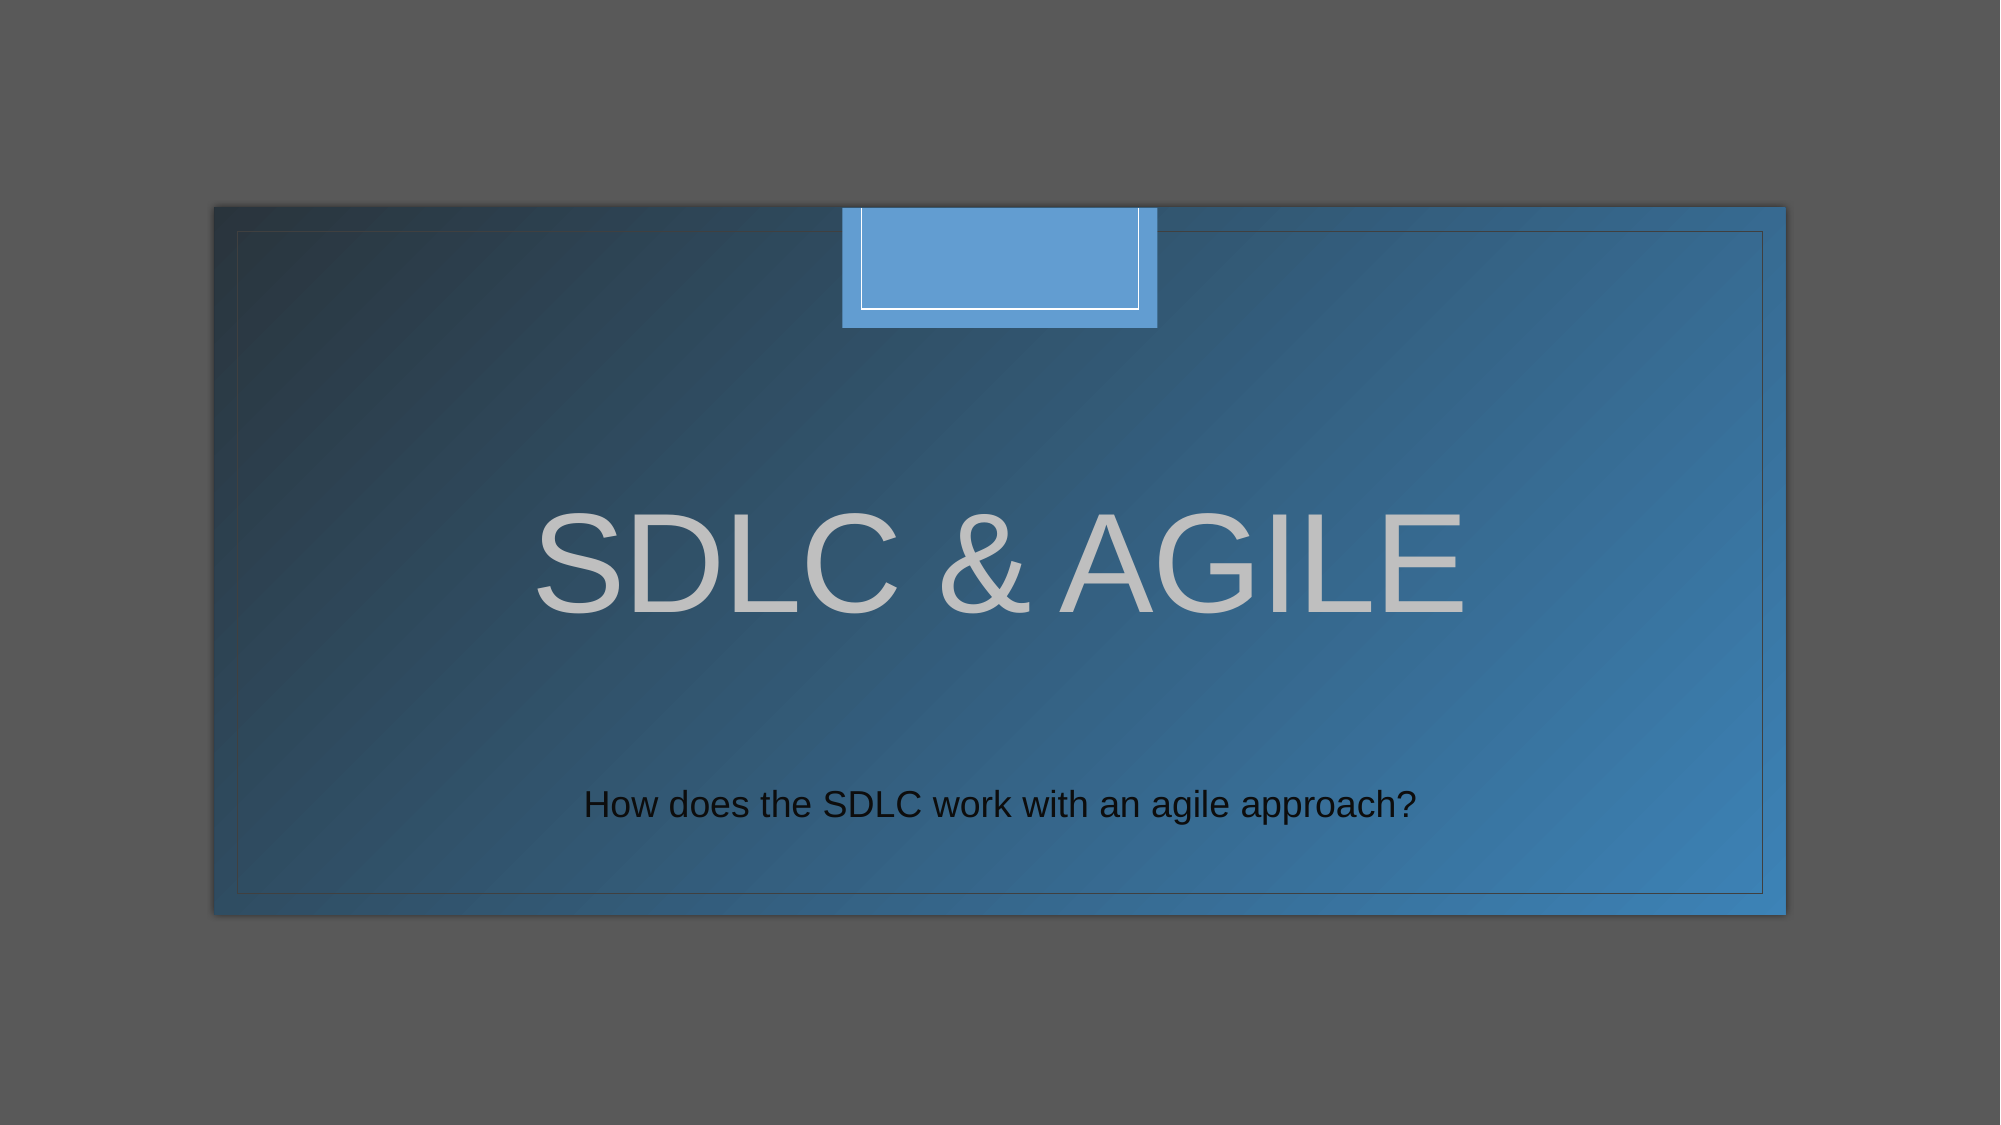

# Sdlc & Agile
How does the SDLC work with an agile approach?